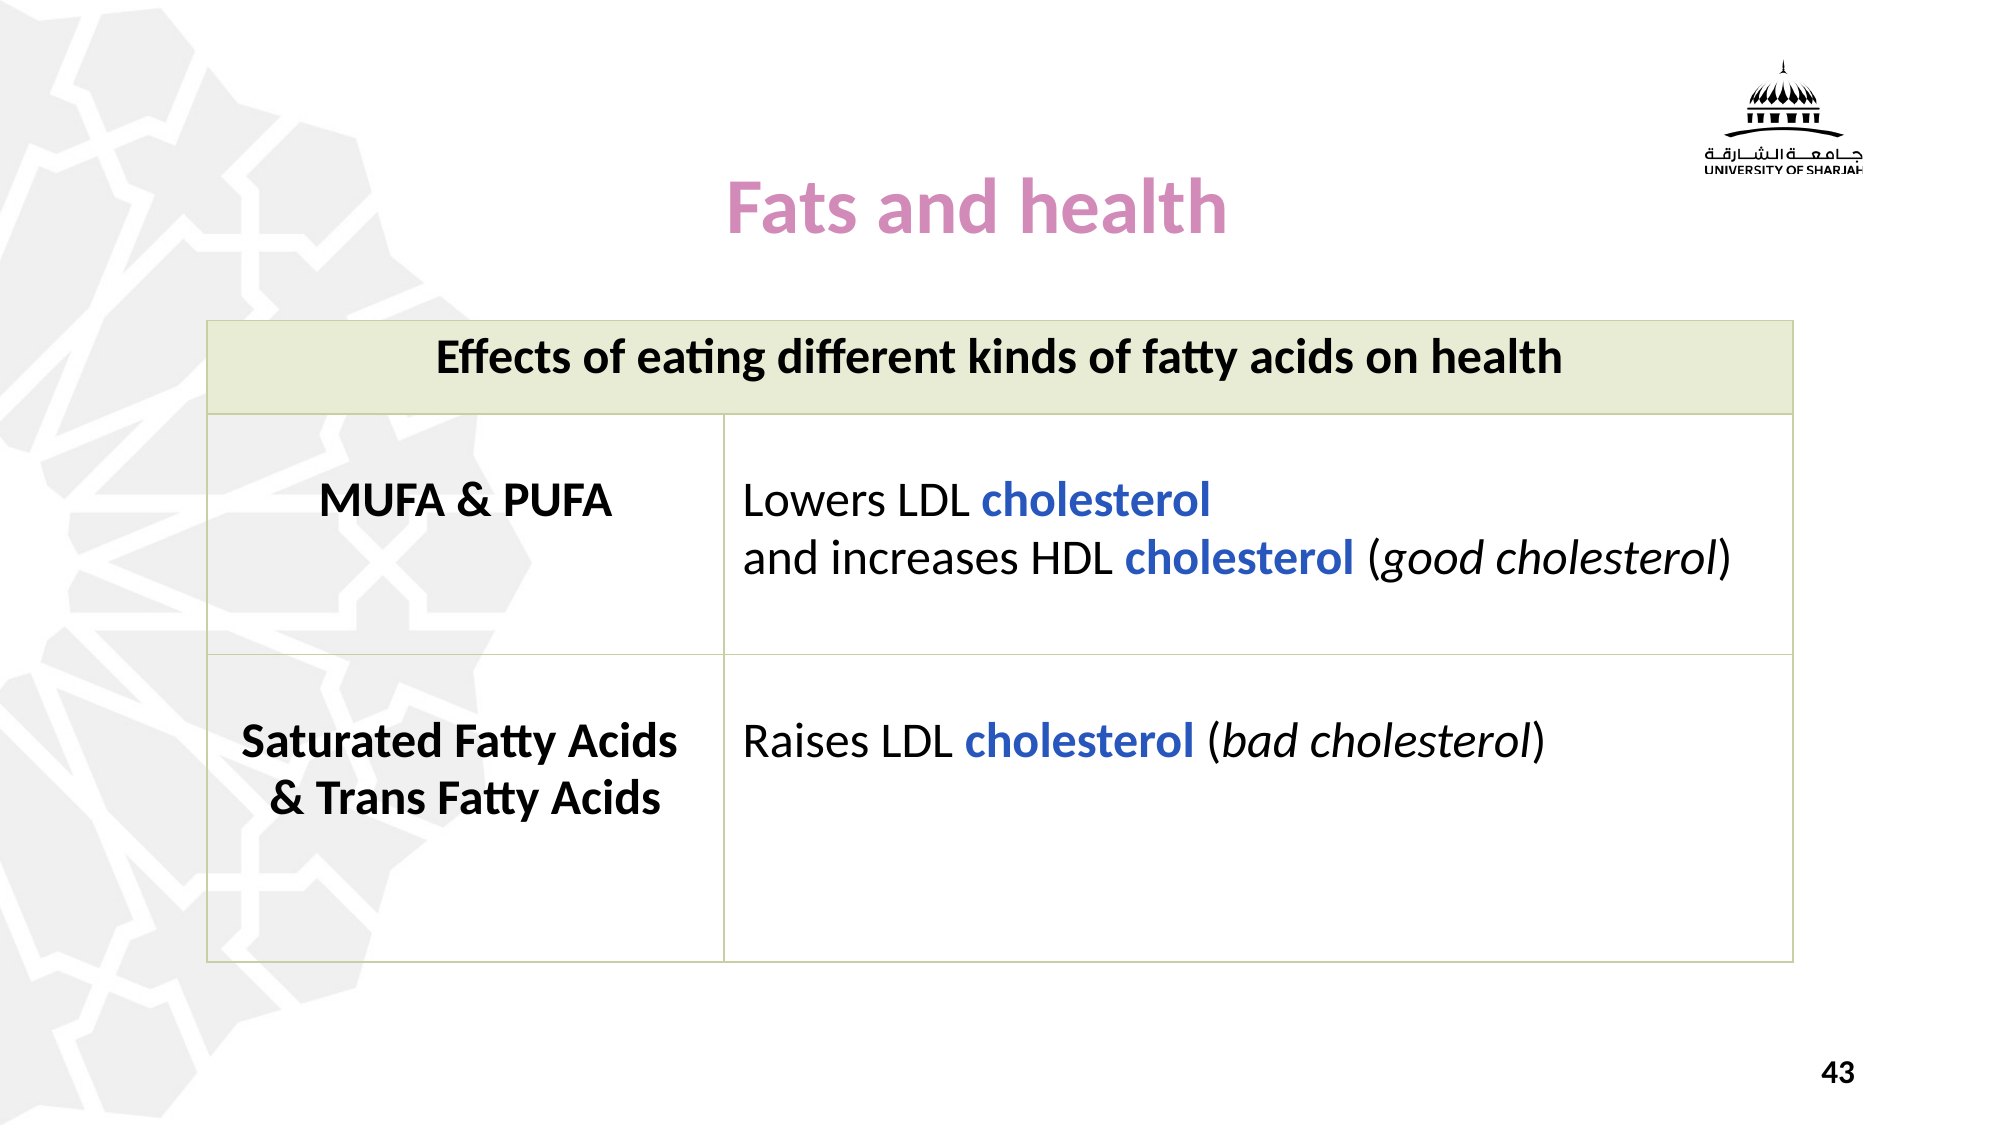

# Fats and health
| Effects of eating different kinds of fatty acids on health |  |
| --- | --- |
| MUFA & PUFA | Lowers LDL cholesterol and increases HDL cholesterol (good cholesterol) |
| Saturated Fatty Acids & Trans Fatty Acids | Raises LDL cholesterol (bad cholesterol) |
43